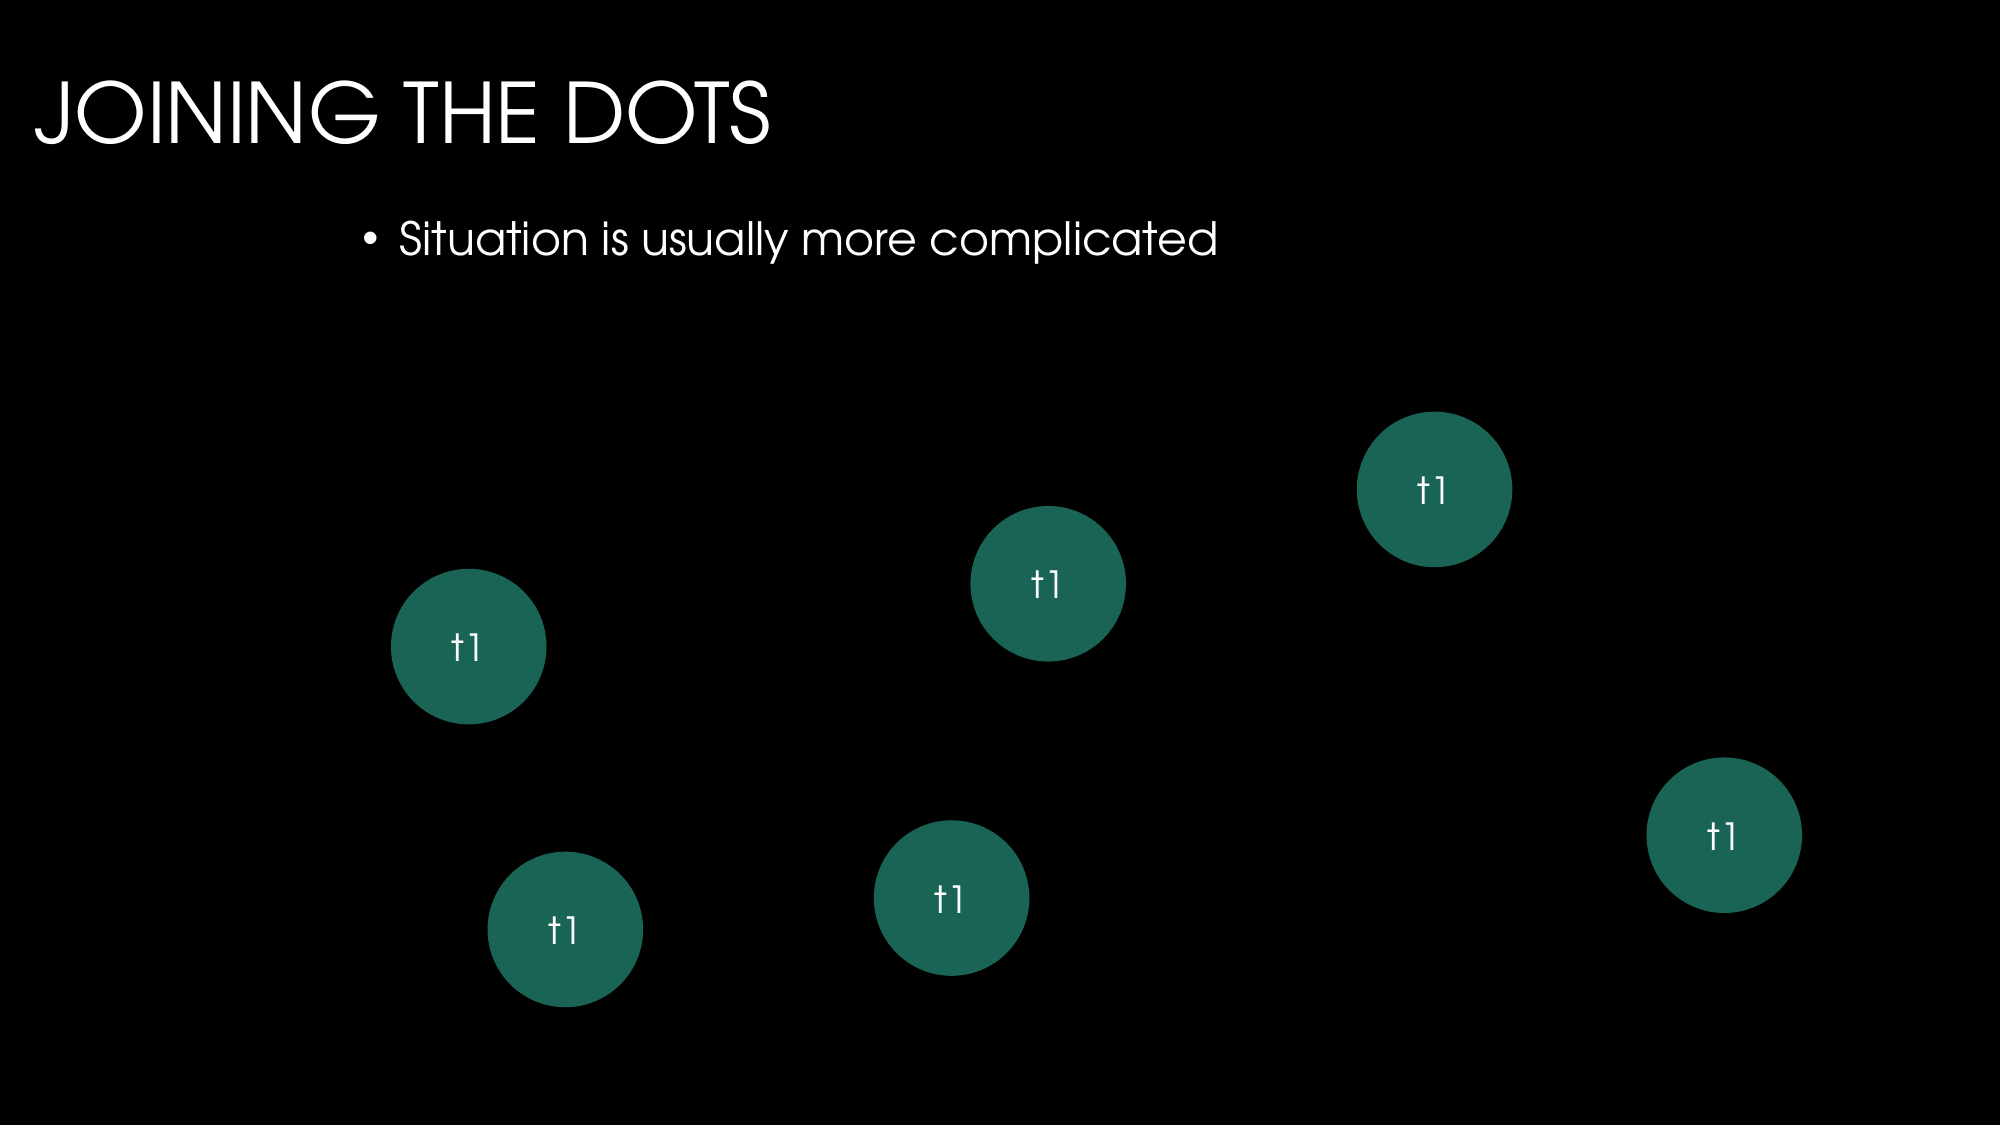

# Joining the dots
Situation is usually more complicated
t1
t1
t1
t1
t1
t1